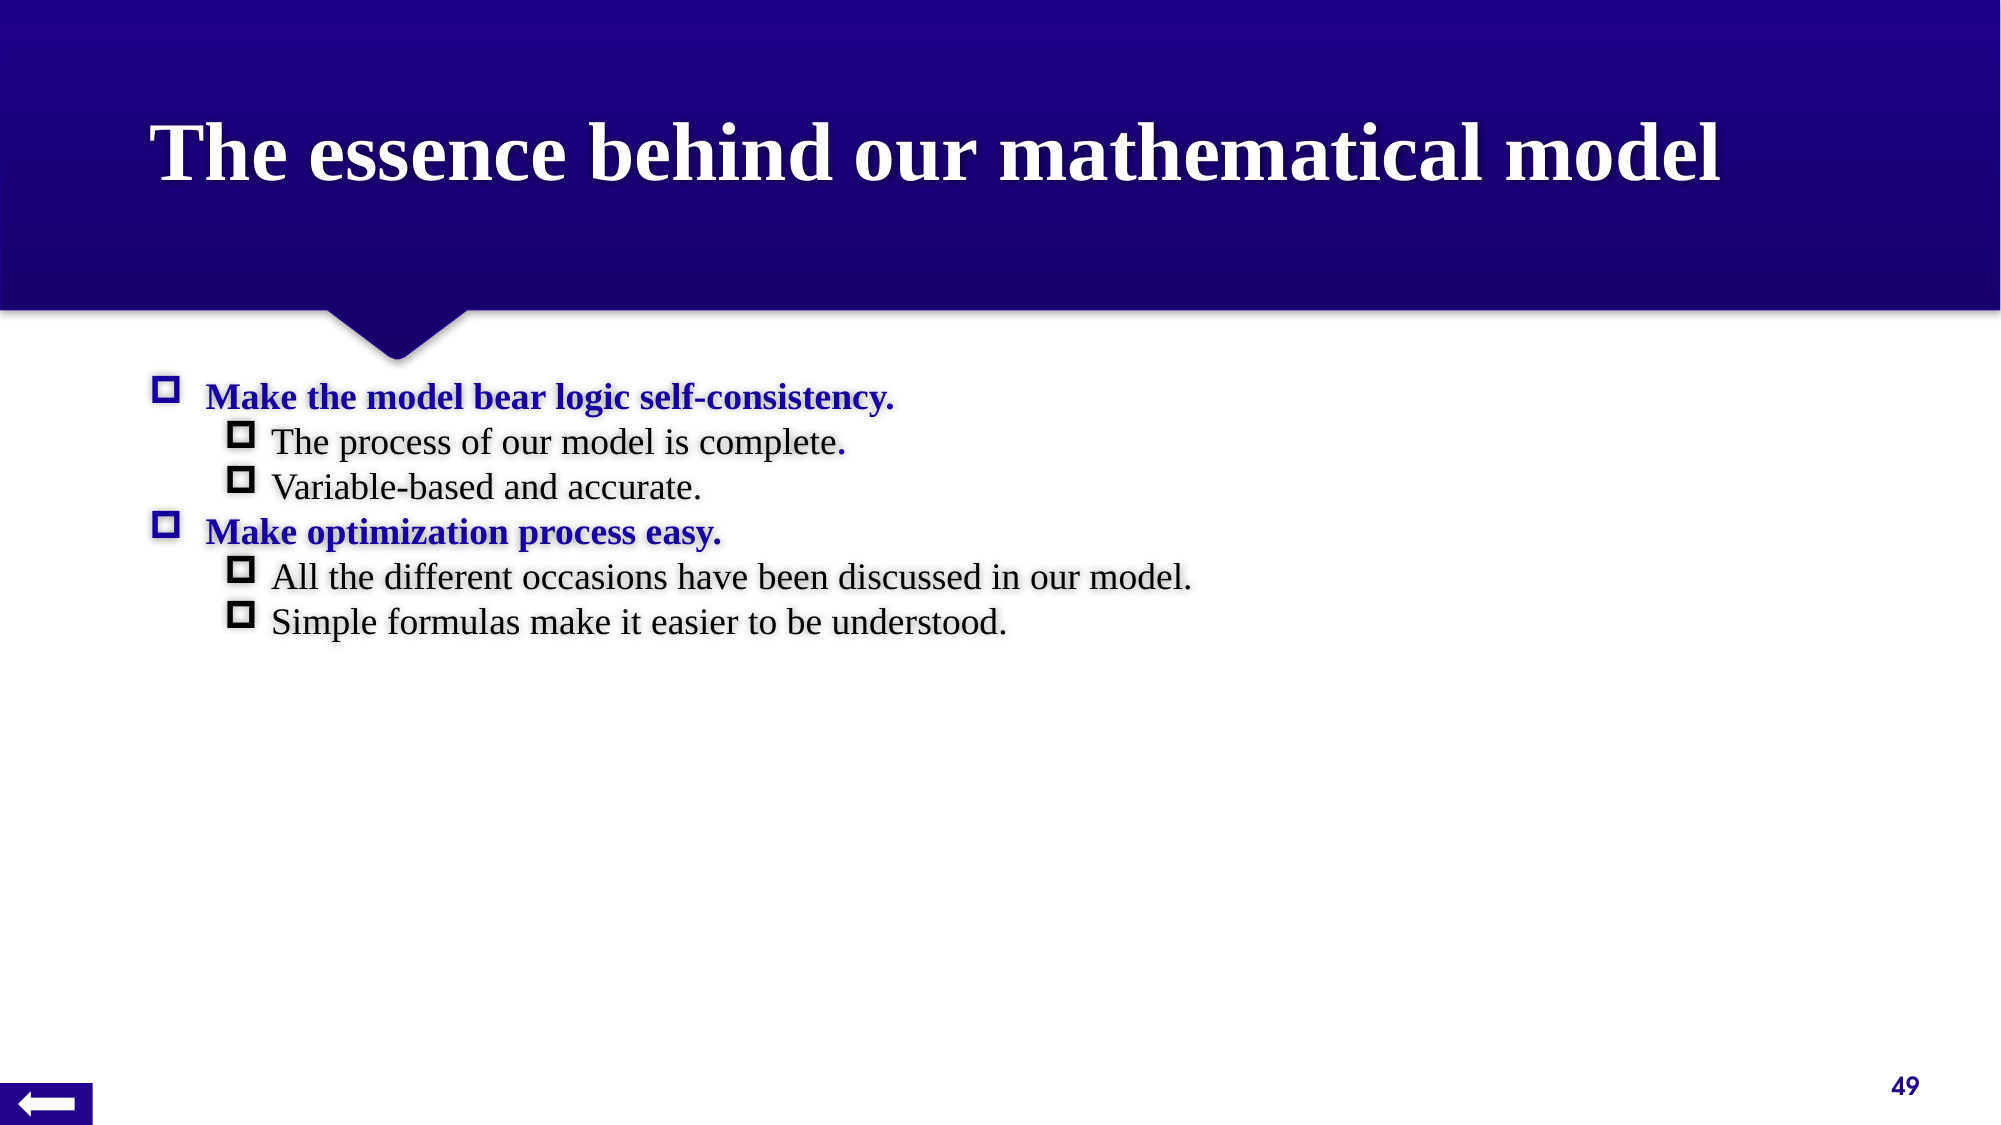

# The essence behind our mathematical model
Make the model bear logic self-consistency.
The process of our model is complete.
Variable-based and accurate.
Make optimization process easy.
All the different occasions have been discussed in our model.
Simple formulas make it easier to be understood.

49